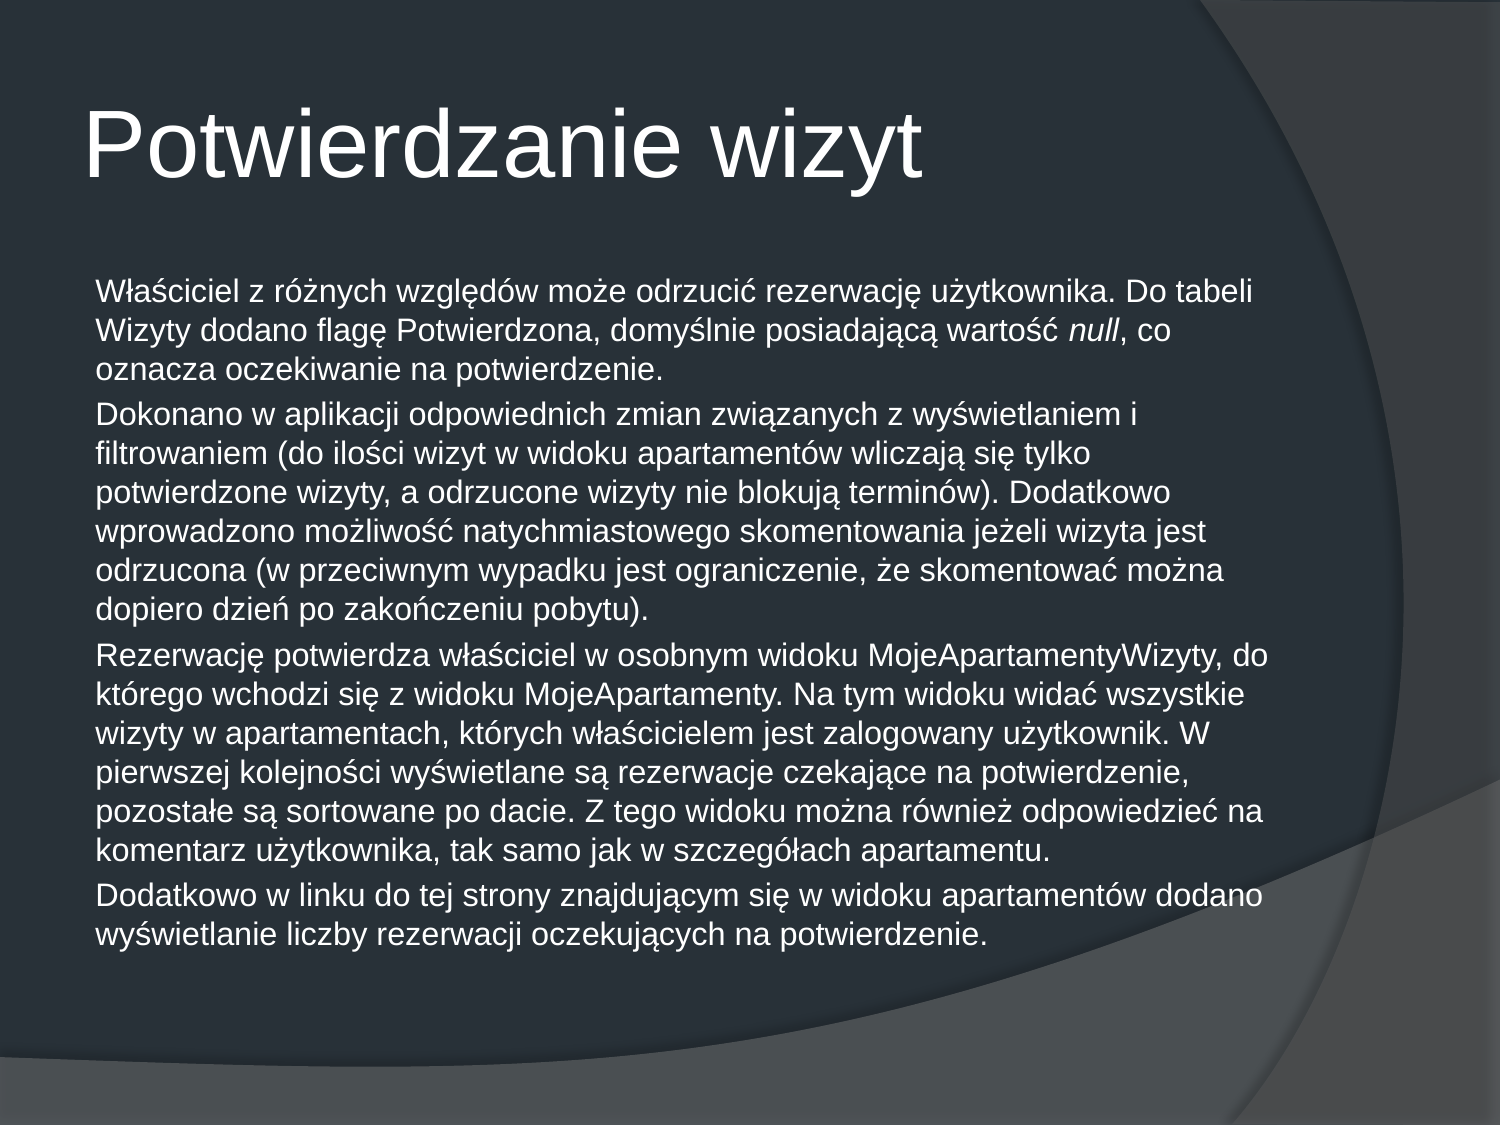

# Potwierdzanie wizyt
Właściciel z różnych względów może odrzucić rezerwację użytkownika. Do tabeli Wizyty dodano flagę Potwierdzona, domyślnie posiadającą wartość null, co oznacza oczekiwanie na potwierdzenie.
Dokonano w aplikacji odpowiednich zmian związanych z wyświetlaniem i filtrowaniem (do ilości wizyt w widoku apartamentów wliczają się tylko potwierdzone wizyty, a odrzucone wizyty nie blokują terminów). Dodatkowo wprowadzono możliwość natychmiastowego skomentowania jeżeli wizyta jest odrzucona (w przeciwnym wypadku jest ograniczenie, że skomentować można dopiero dzień po zakończeniu pobytu).
Rezerwację potwierdza właściciel w osobnym widoku MojeApartamentyWizyty, do którego wchodzi się z widoku MojeApartamenty. Na tym widoku widać wszystkie wizyty w apartamentach, których właścicielem jest zalogowany użytkownik. W pierwszej kolejności wyświetlane są rezerwacje czekające na potwierdzenie, pozostałe są sortowane po dacie. Z tego widoku można również odpowiedzieć na komentarz użytkownika, tak samo jak w szczegółach apartamentu.
Dodatkowo w linku do tej strony znajdującym się w widoku apartamentów dodano wyświetlanie liczby rezerwacji oczekujących na potwierdzenie.